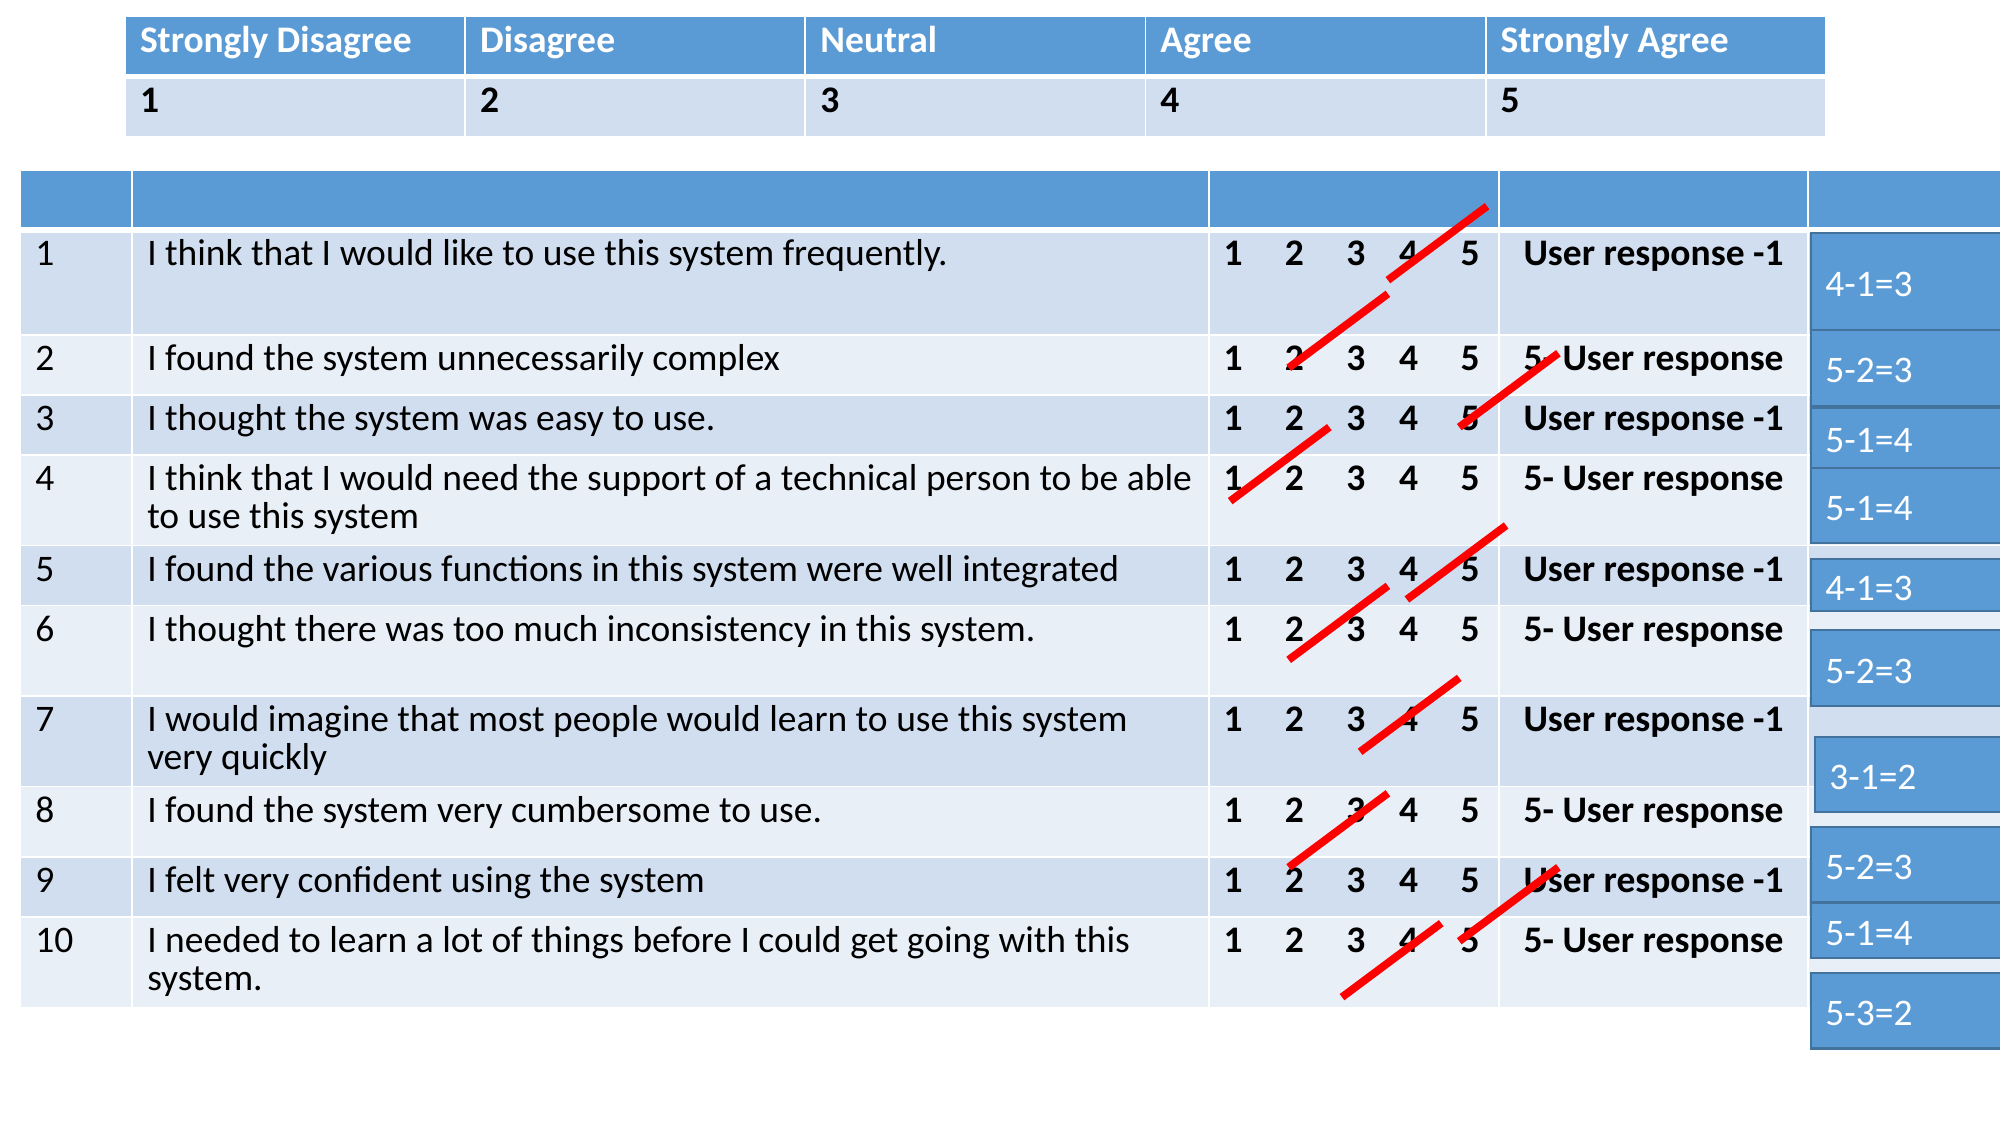

| Strongly Disagree | Disagree | Neutral | Agree | Strongly Agree |
| --- | --- | --- | --- | --- |
| 1 | 2 | 3 | 4 | 5 |
|  |  |  |  |  |
| --- | --- | --- | --- | --- |
| 1 | I think that I would like to use this system frequently. | 1 2 3 4 5 | User response -1 |  |
| 2 | I found the system unnecessarily complex | 1 2 3 4 5 | 5- User response |  |
| 3 | I thought the system was easy to use. | 1 2 3 4 5 | User response -1 |  |
| 4 | I think that I would need the support of a technical person to be able to use this system | 1 2 3 4 5 | 5- User response |  |
| 5 | I found the various functions in this system were well integrated | 1 2 3 4 5 | User response -1 |  |
| 6 | I thought there was too much inconsistency in this system. | 1 2 3 4 5 | 5- User response |  |
| 7 | I would imagine that most people would learn to use this system very quickly | 1 2 3 4 5 | User response -1 |  |
| 8 | I found the system very cumbersome to use. | 1 2 3 4 5 | 5- User response |  |
| 9 | I felt very confident using the system | 1 2 3 4 5 | User response -1 |  |
| 10 | I needed to learn a lot of things before I could get going with this system. | 1 2 3 4 5 | 5- User response |  |
4-1=3
5-2=3
5-1=4
5-1=4
4-1=3
5-2=3
3-1=2
5-2=3
5-1=4
5-3=2